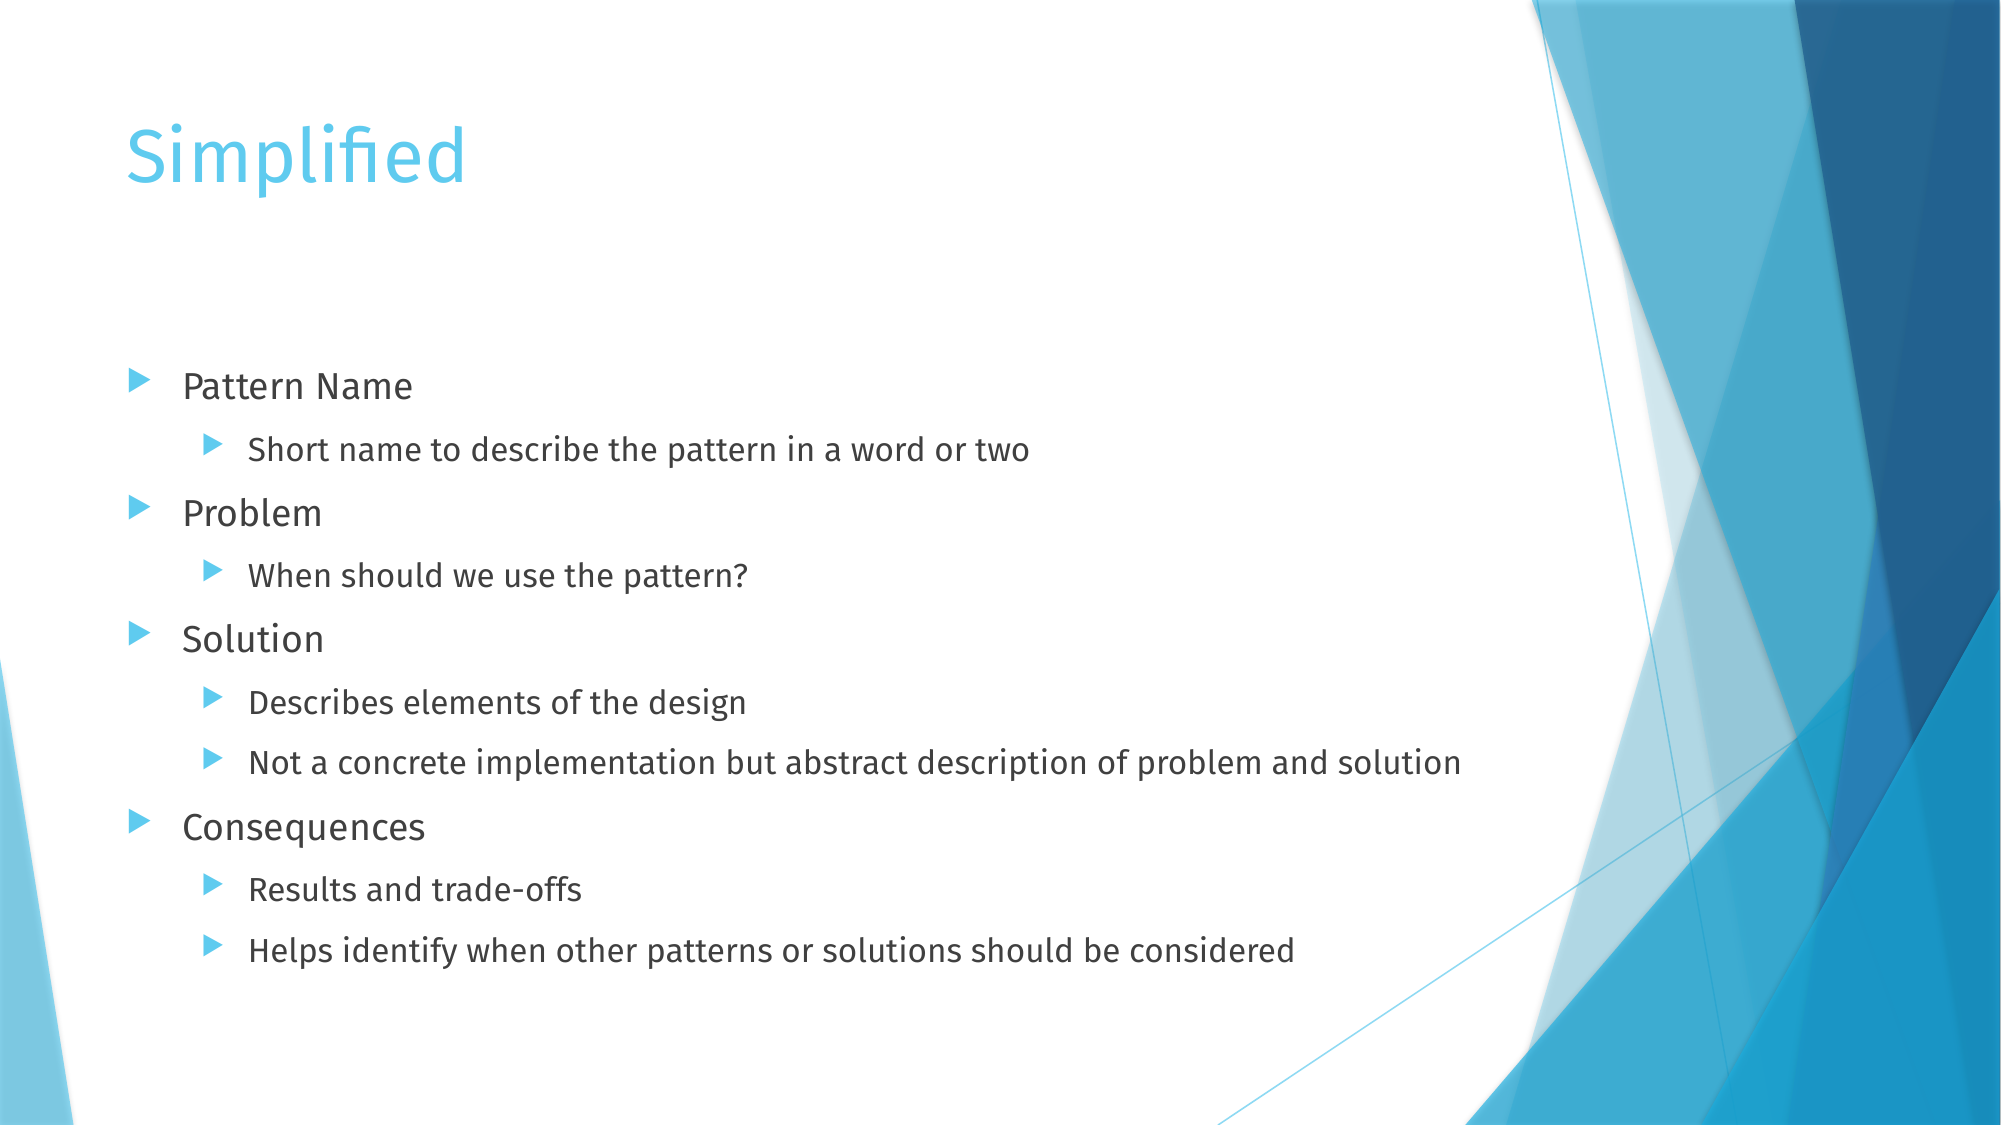

# Simplified
Pattern Name
Short name to describe the pattern in a word or two
Problem
When should we use the pattern?
Solution
Describes elements of the design
Not a concrete implementation but abstract description of problem and solution
Consequences
Results and trade-offs
Helps identify when other patterns or solutions should be considered